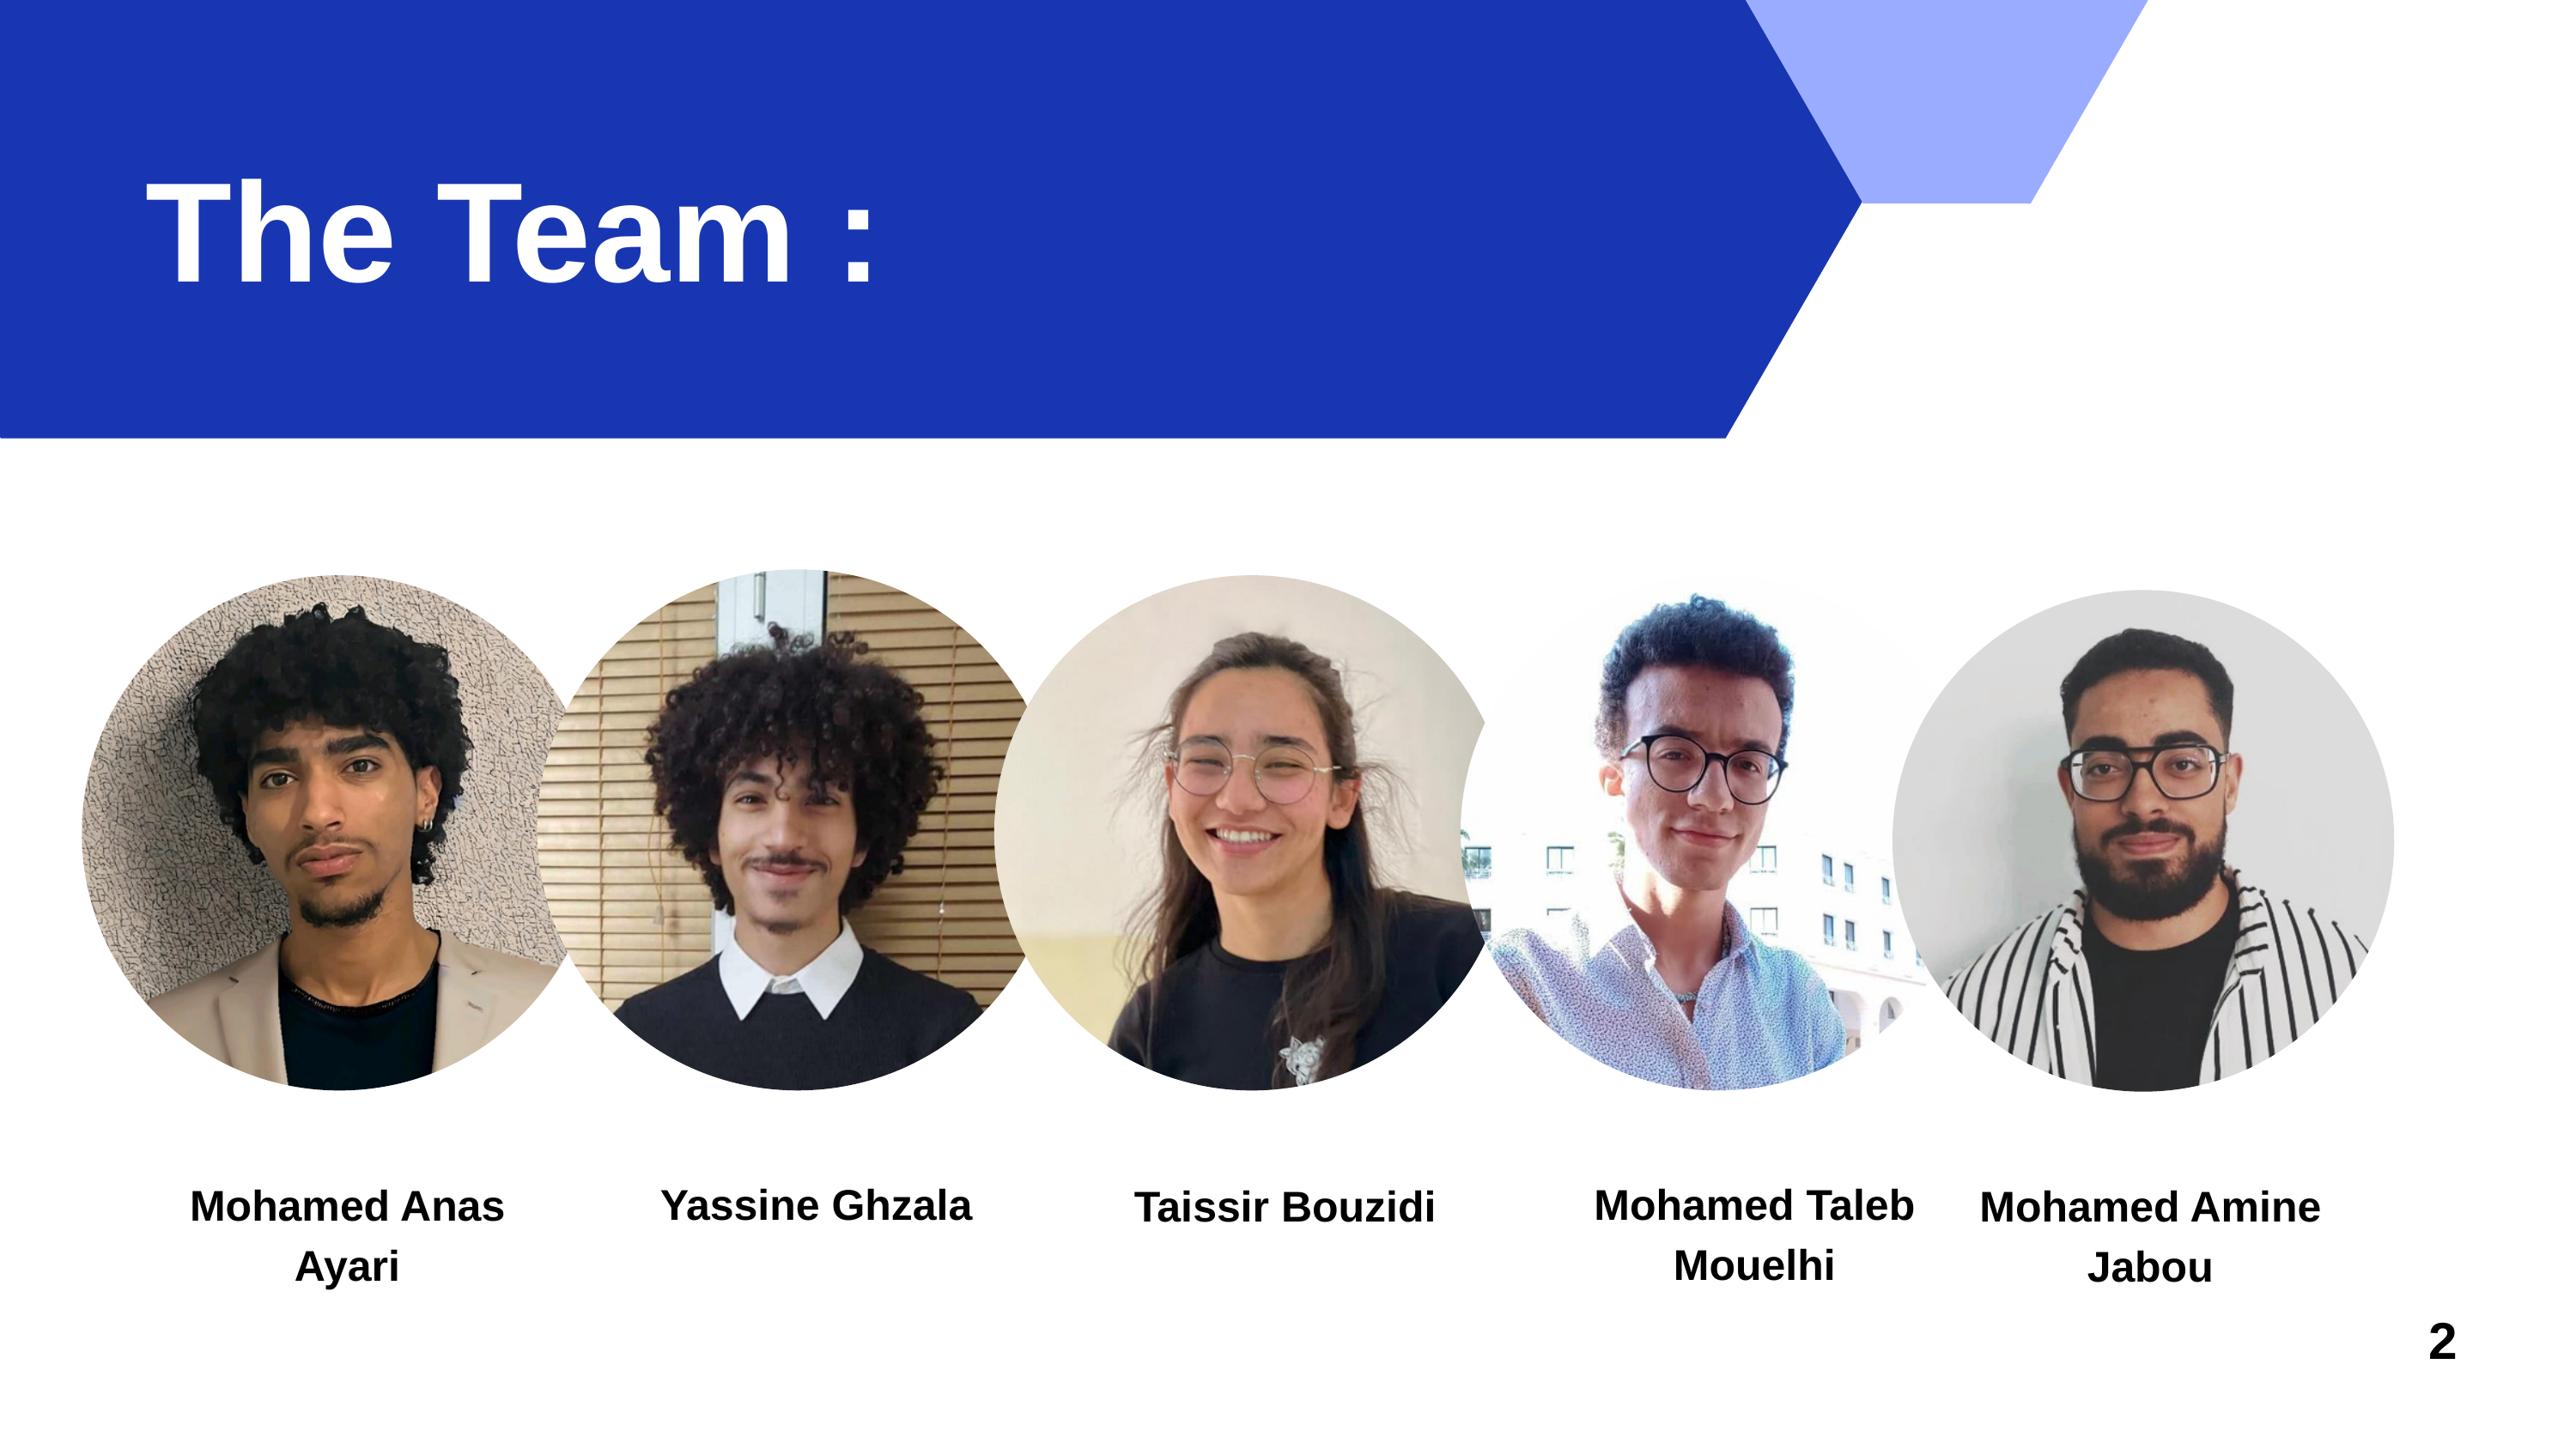

The Team :

Yassine Ghzala
Mohamed Taleb Mouelhi
Mohamed Amine Jabou
Mohamed Anas Ayari

Taissir Bouzidi

2